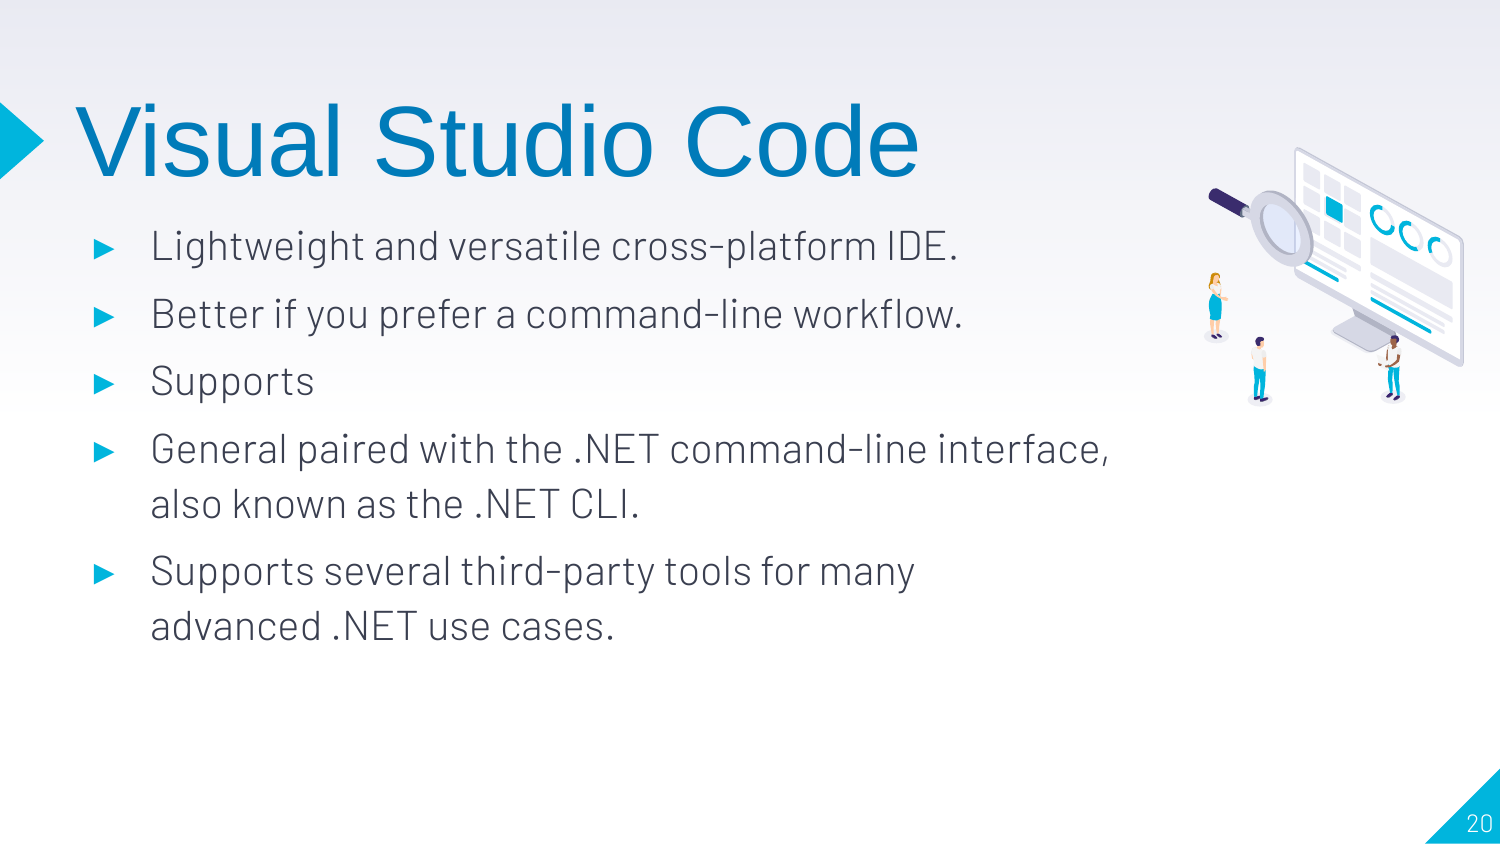

# Visual Studio Code

Lightweight and versatile cross-platform IDE.
Better if you prefer a command-line workflow.
Supports
General paired with the .NET command-line interface, also known as the .NET CLI.
Supports several third-party tools for many advanced .NET use cases.
20